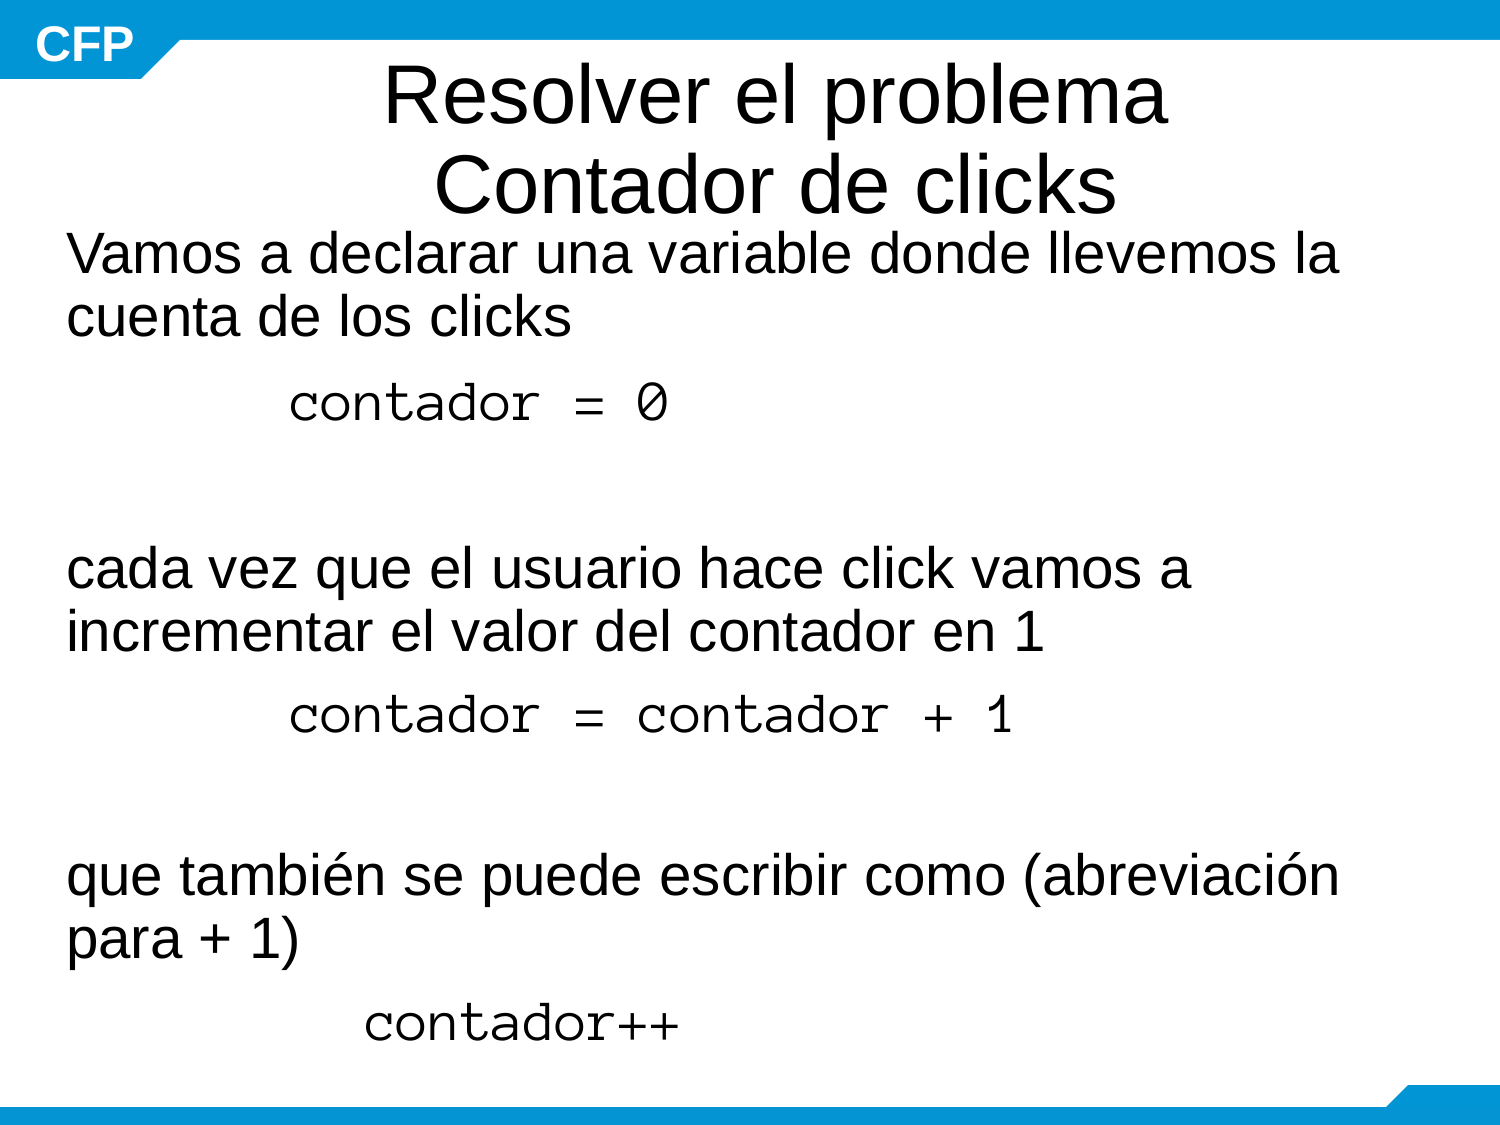

Resolver el problema
Contador de clicks
Vamos a declarar una variable donde llevemos la cuenta de los clicks
contador = 0

cada vez que el usuario hace click vamos a incrementar el valor del contador en 1
contador = contador + 1

que también se puede escribir como (abreviación para + 1)
	contador++